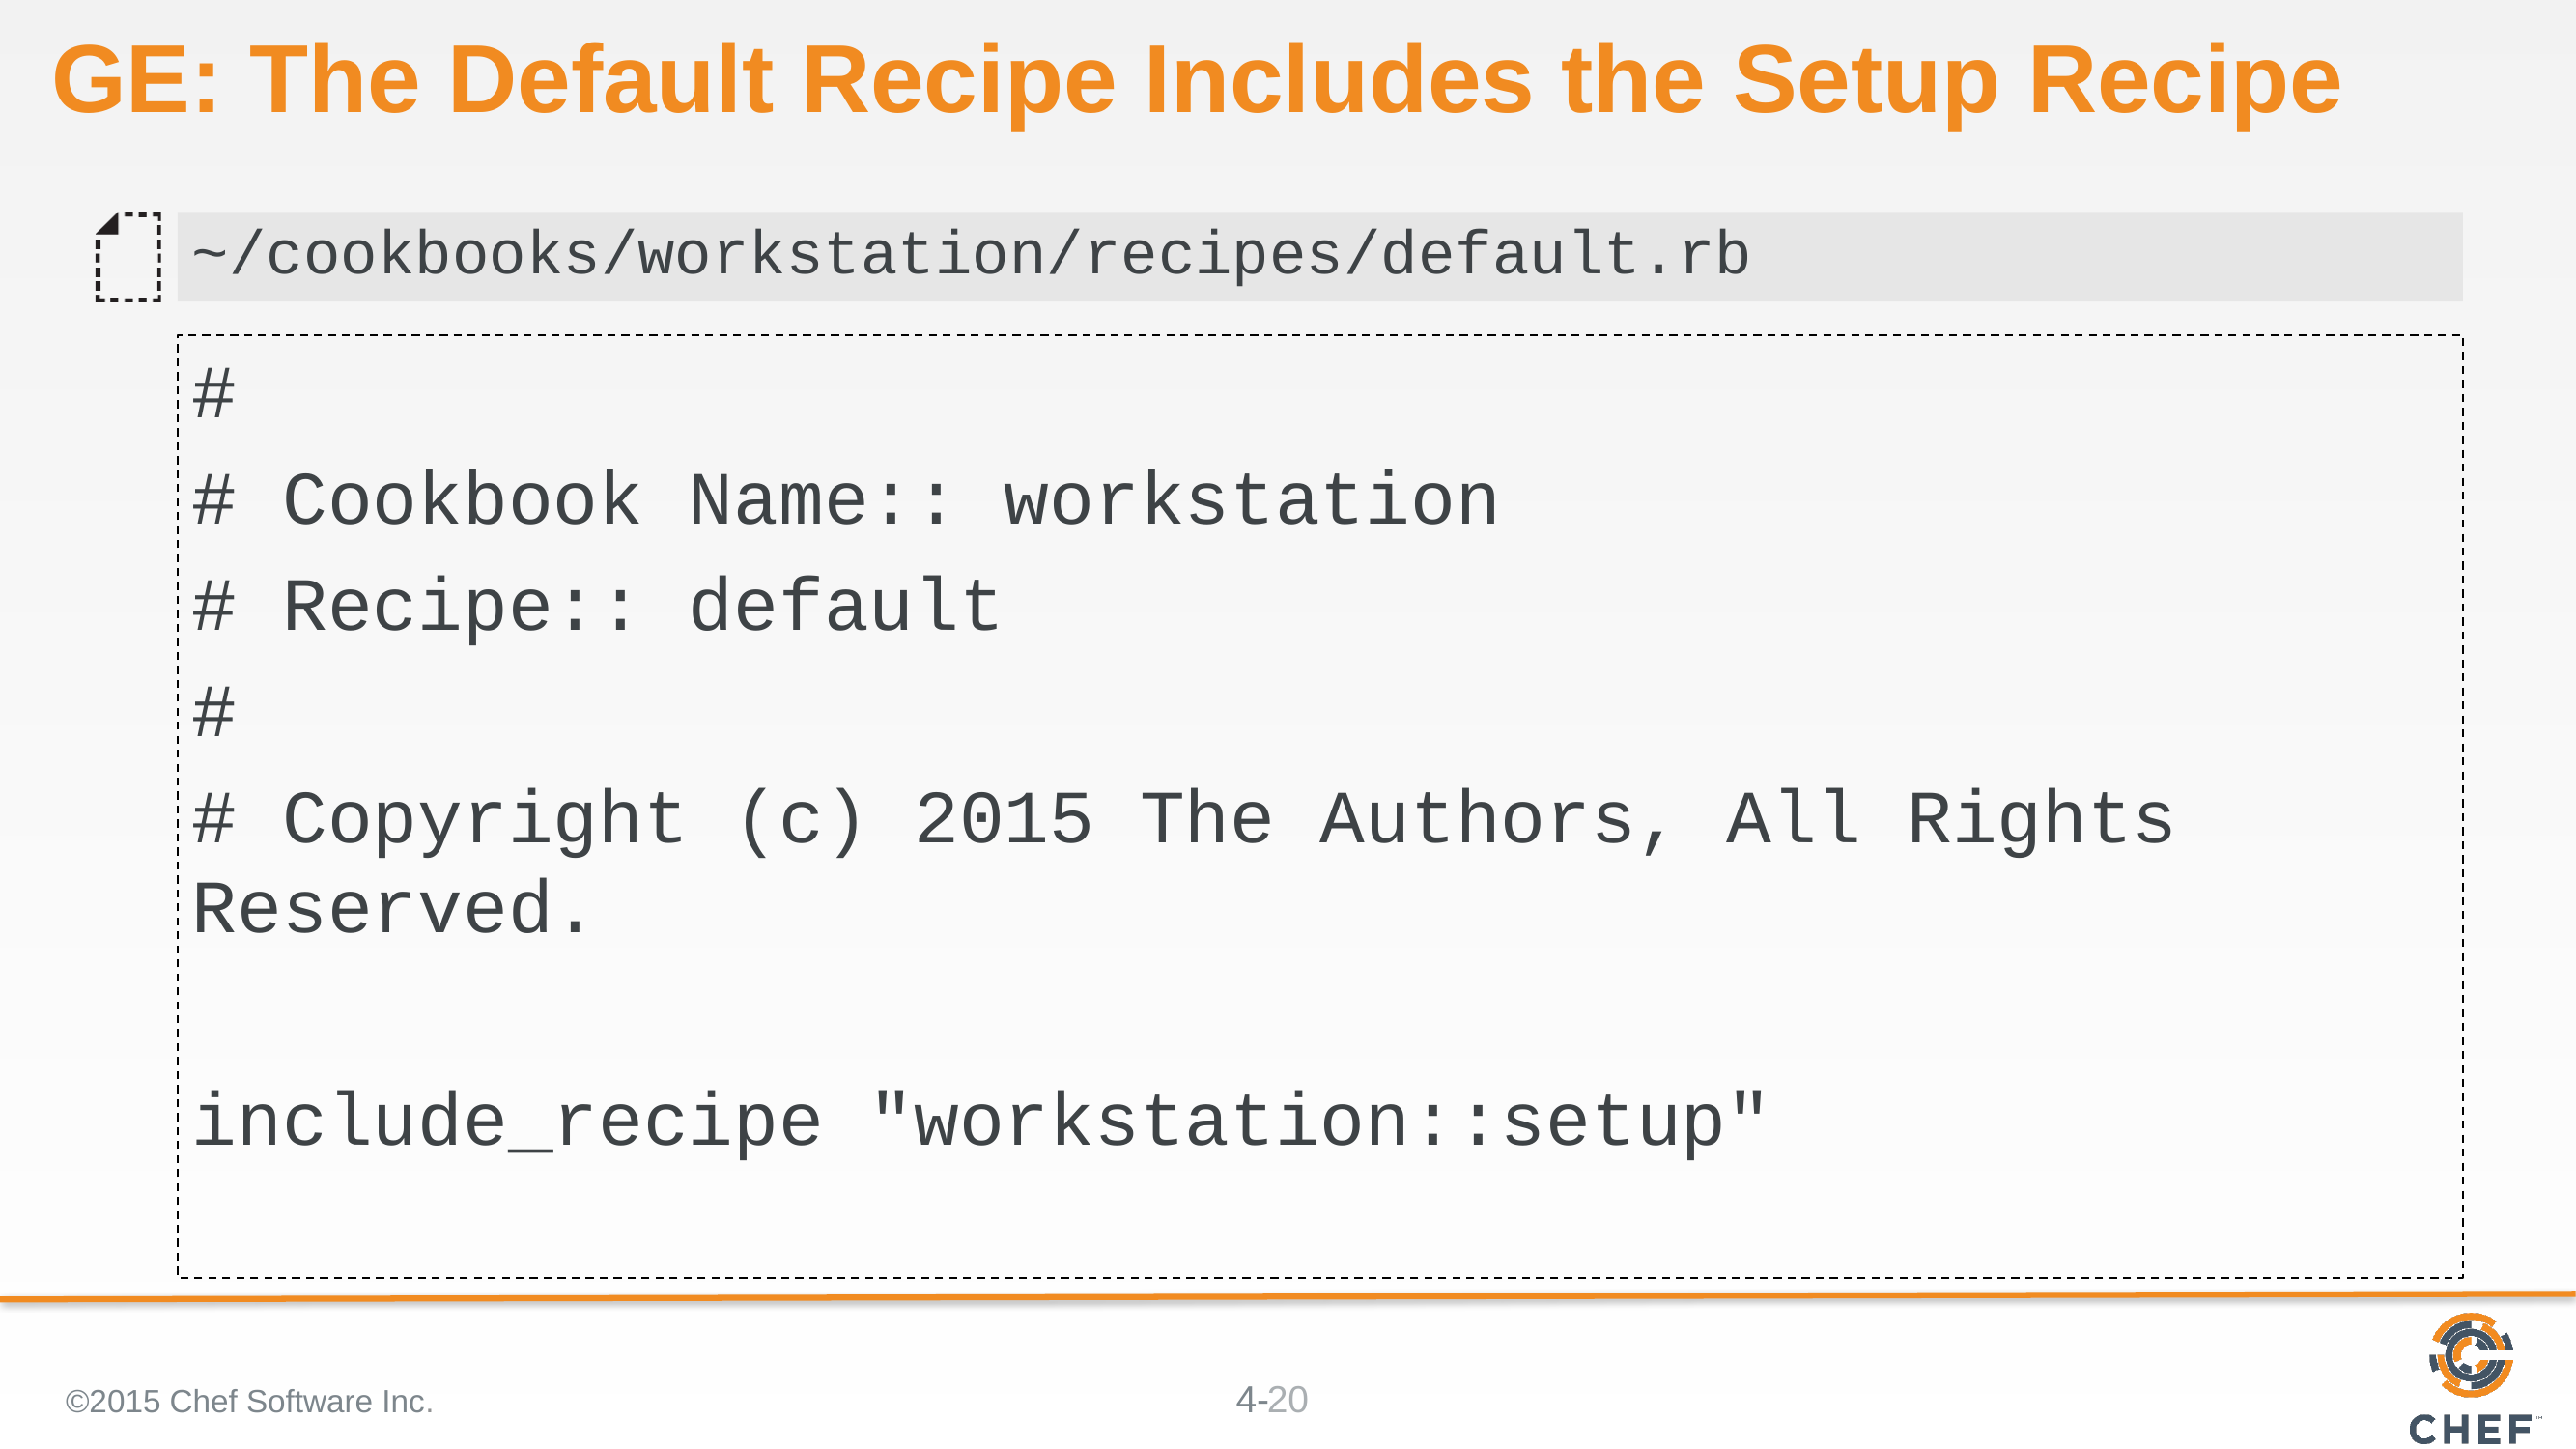

# GE: The Default Recipe Includes the Setup Recipe
~/cookbooks/workstation/recipes/default.rb
#
# Cookbook Name:: workstation
# Recipe:: default
#
# Copyright (c) 2015 The Authors, All Rights Reserved.

include_recipe "workstation::setup"

©2015 Chef Software Inc.
20